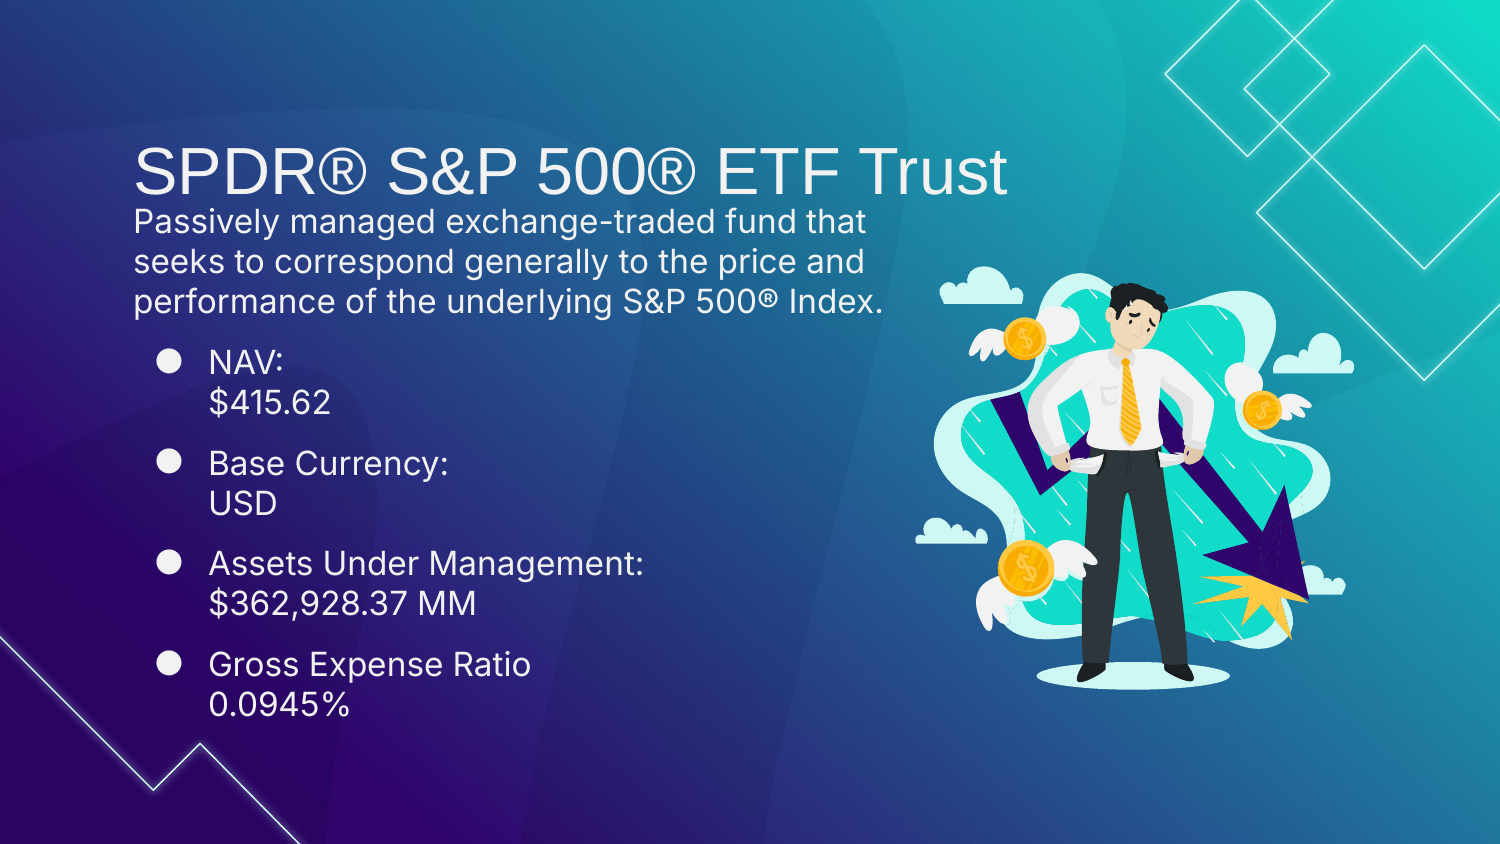

# SPDR® S&P 500® ETF Trust
Passively managed exchange-traded fund that seeks to correspond generally to the price and performance of the underlying S&P 500® Index.
NAV:
$415.62
Base Currency:
USD
Assets Under Management:
$362,928.37 MM
Gross Expense Ratio
0.0945%